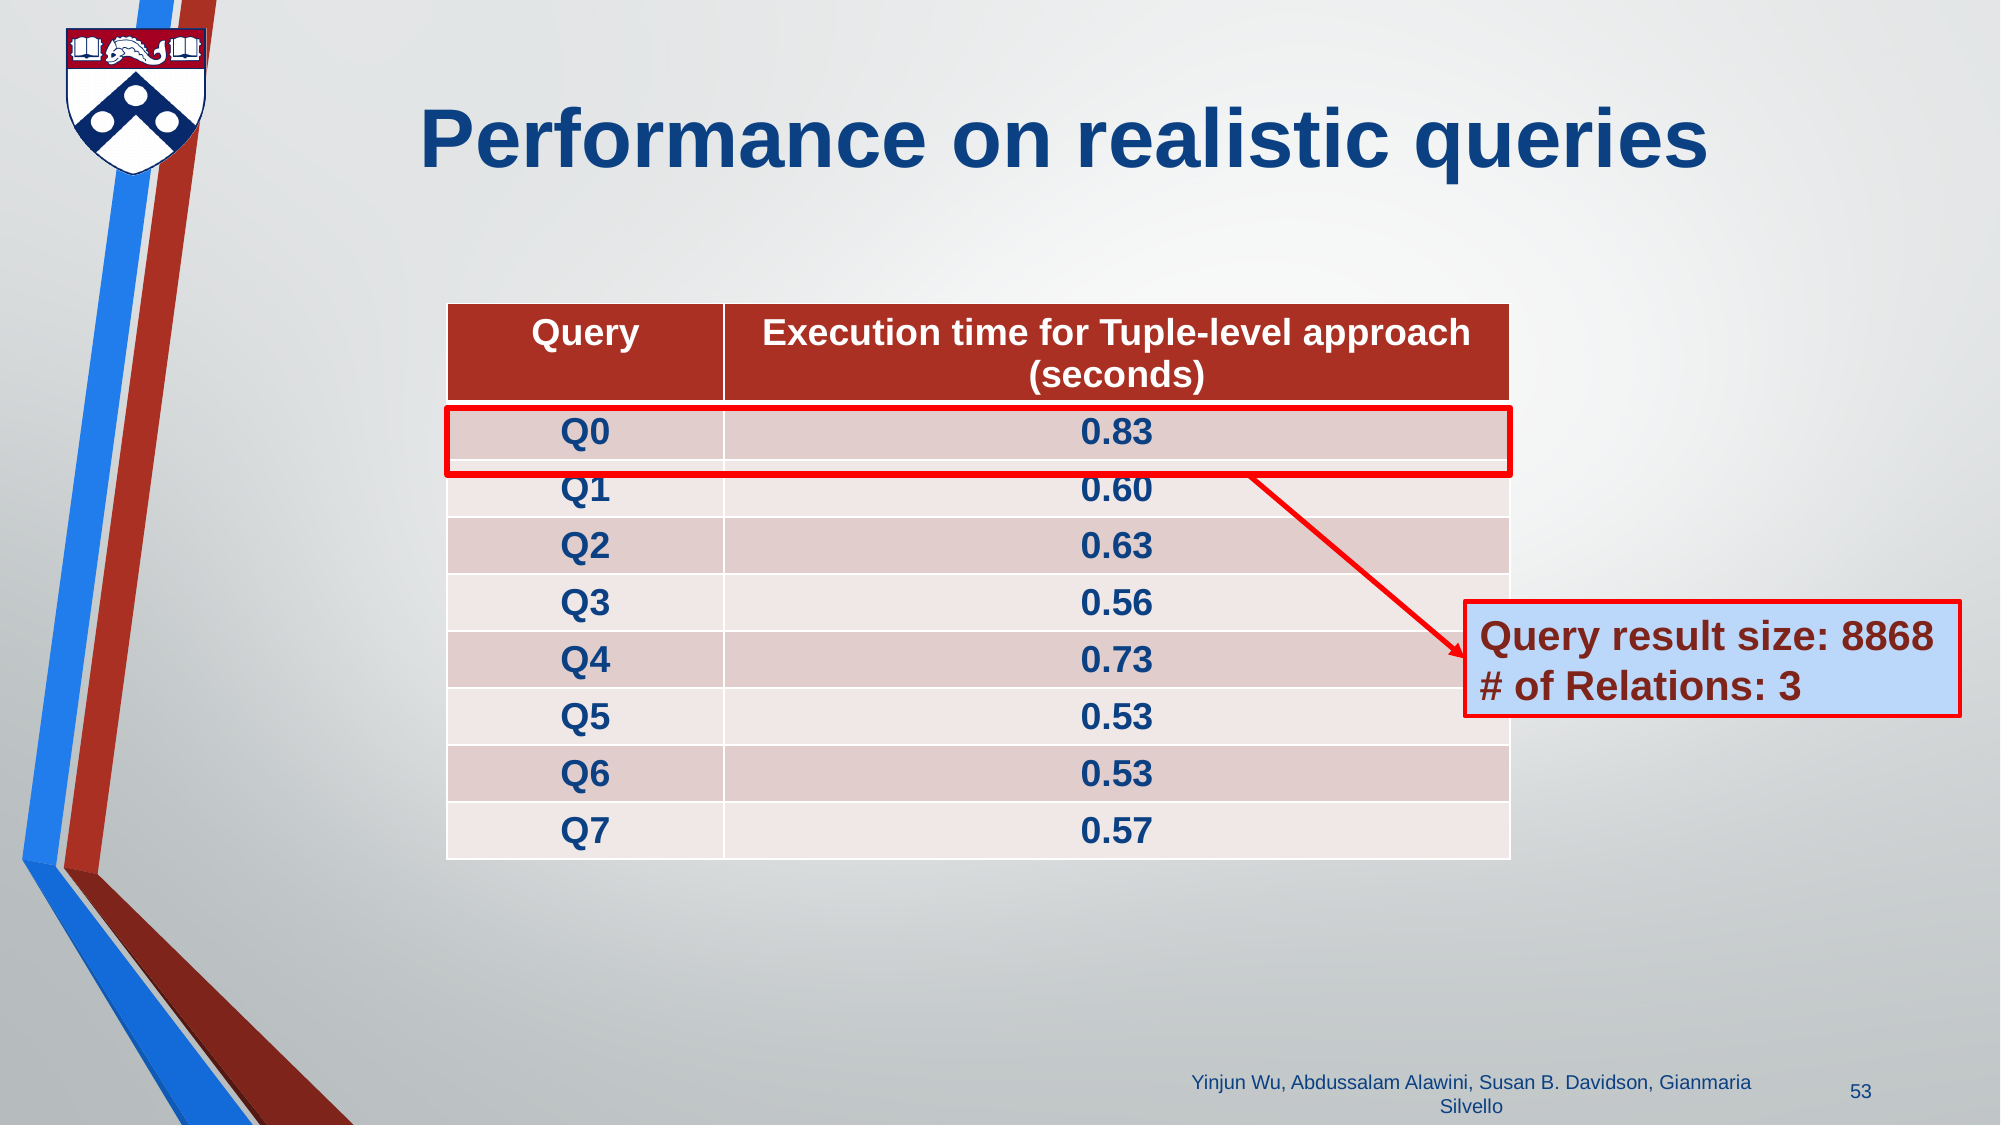

# Performance on realistic queries
| Query | Execution time for Tuple-level approach (seconds) |
| --- | --- |
| Q0 | 0.83 |
| Q1 | 0.60 |
| Q2 | 0.63 |
| Q3 | 0.56 |
| Q4 | 0.73 |
| Q5 | 0.53 |
| Q6 | 0.53 |
| Q7 | 0.57 |

Query result size: 8868
# of Relations: 3
53